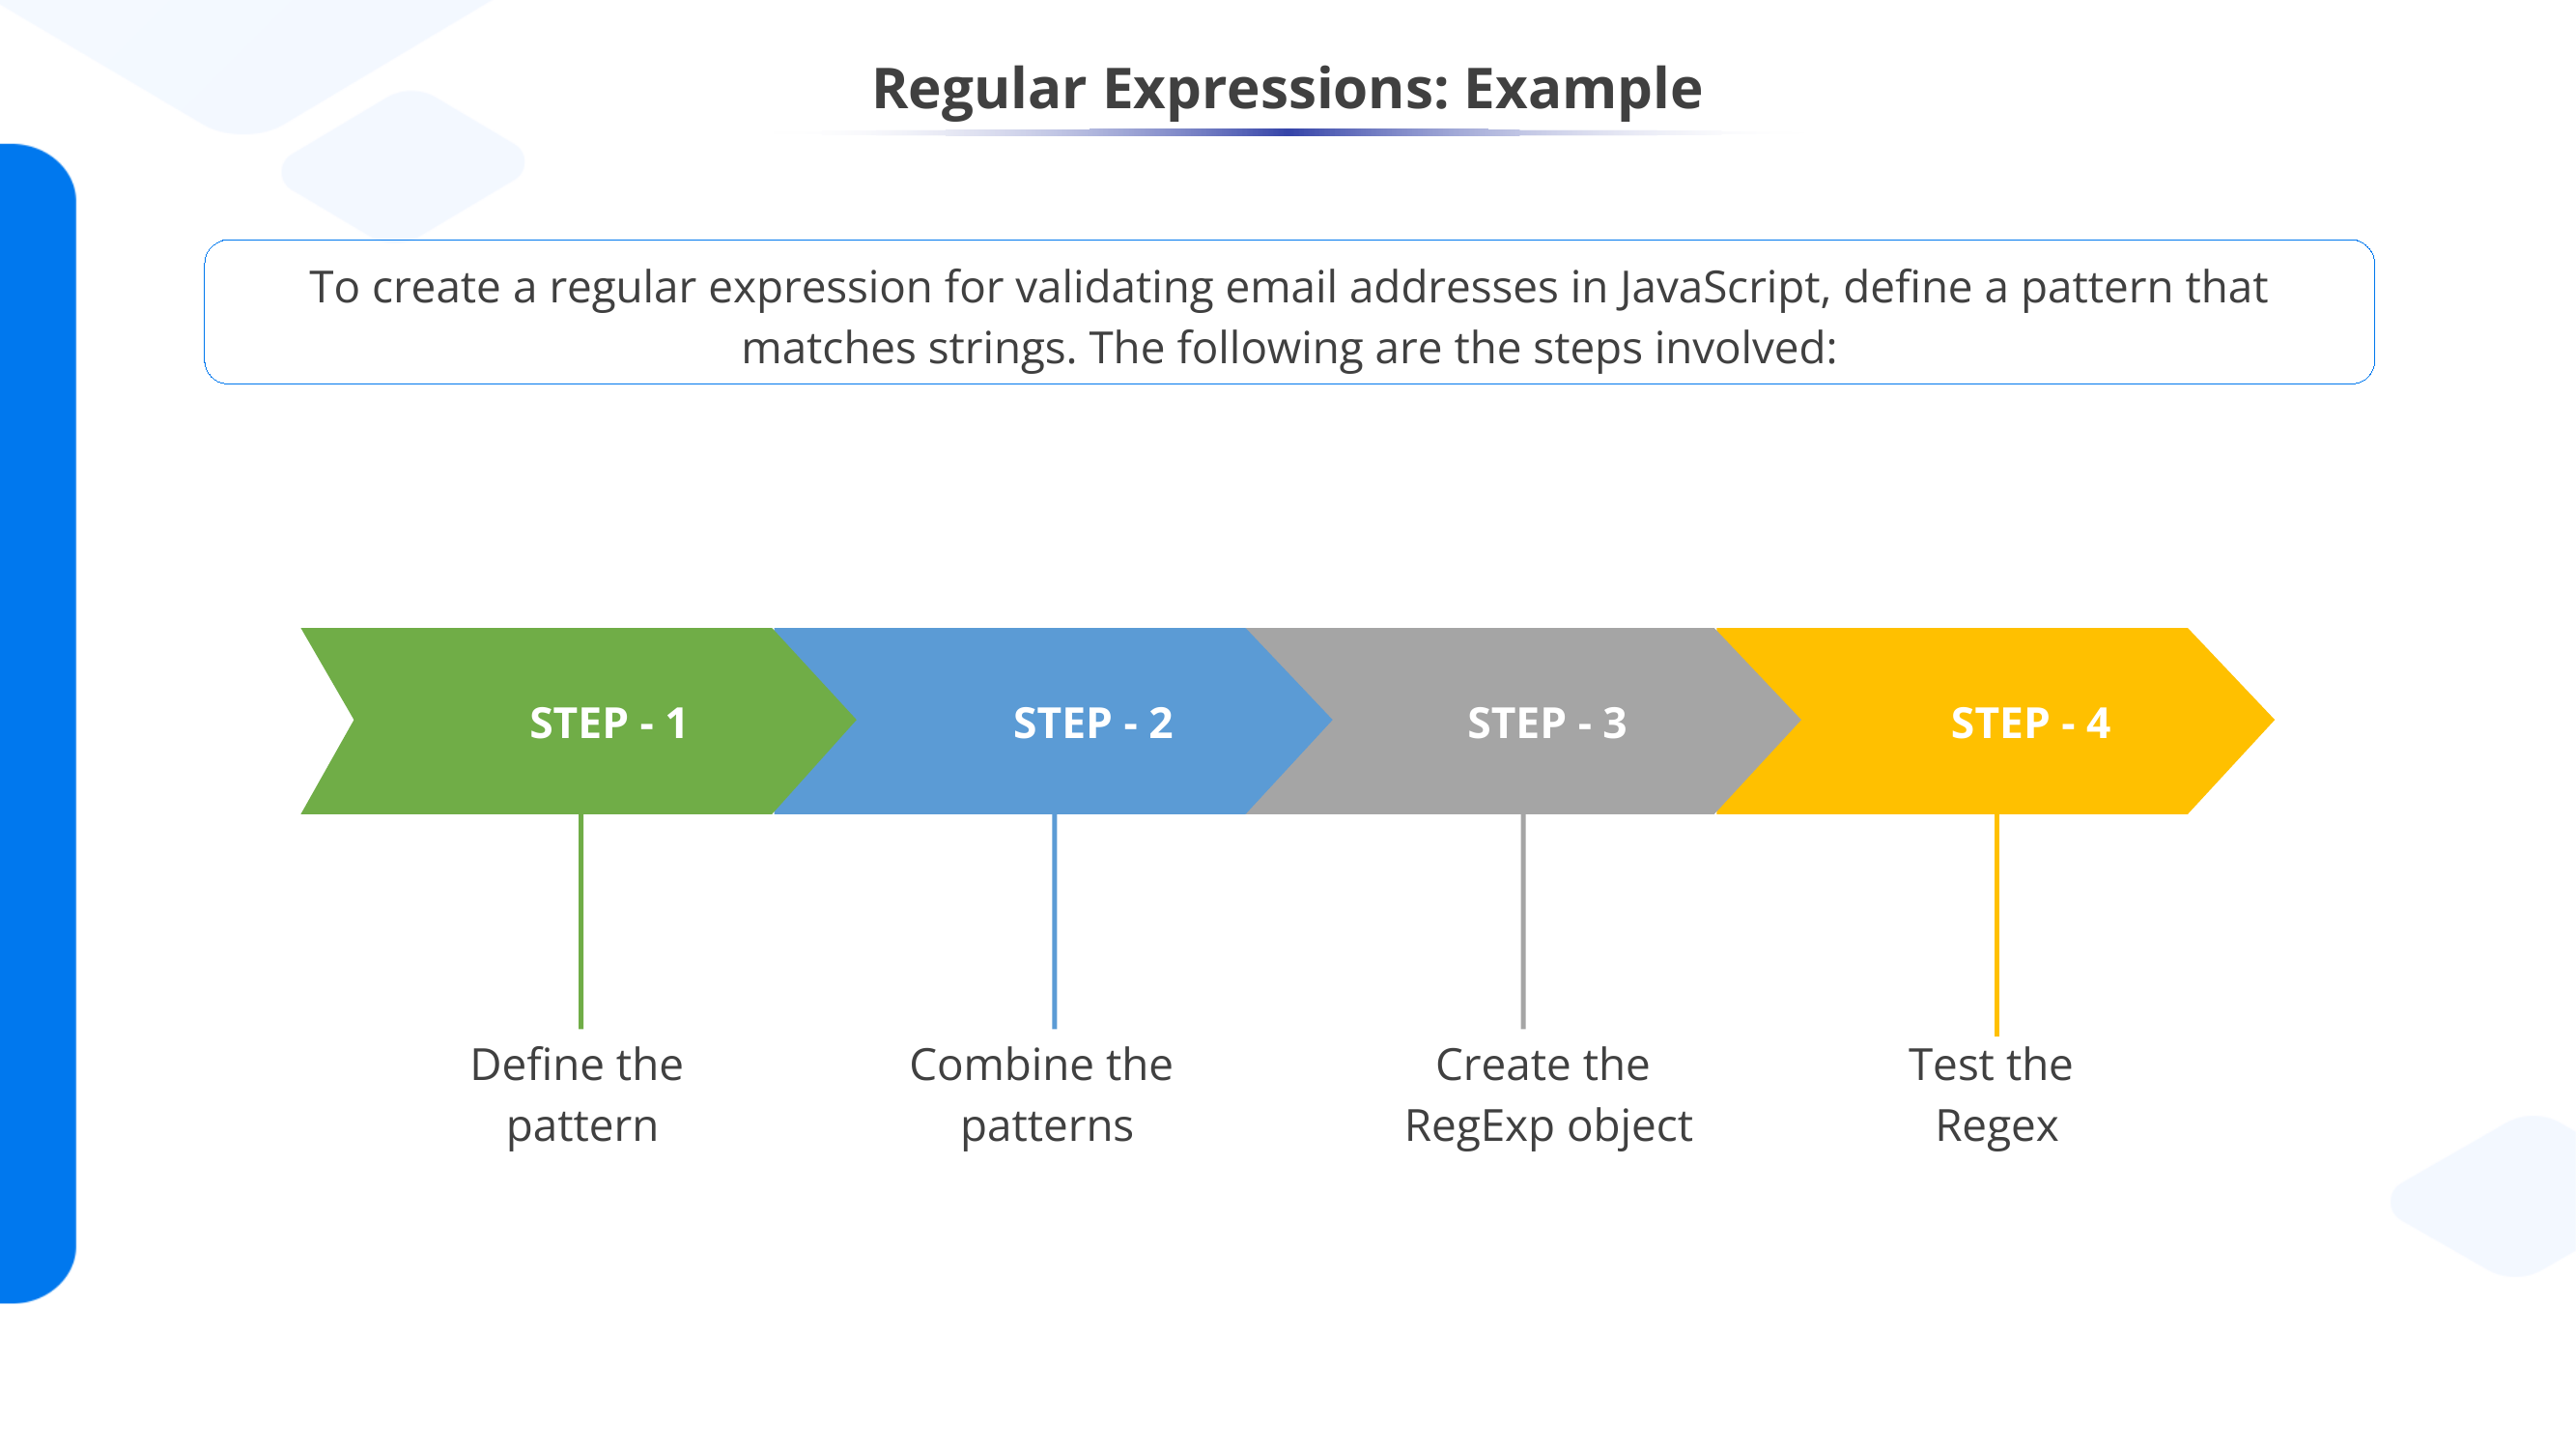

# Regular Expressions: Example

To create a regular expression for validating email addresses in JavaScript, define a pattern that matches strings. The following are the steps involved:

STEP - 1

STEP - 2

STEP - 3

STEP - 4

Define the
pattern
Combine the
patterns
Create the
 RegExp object
Test the
Regex